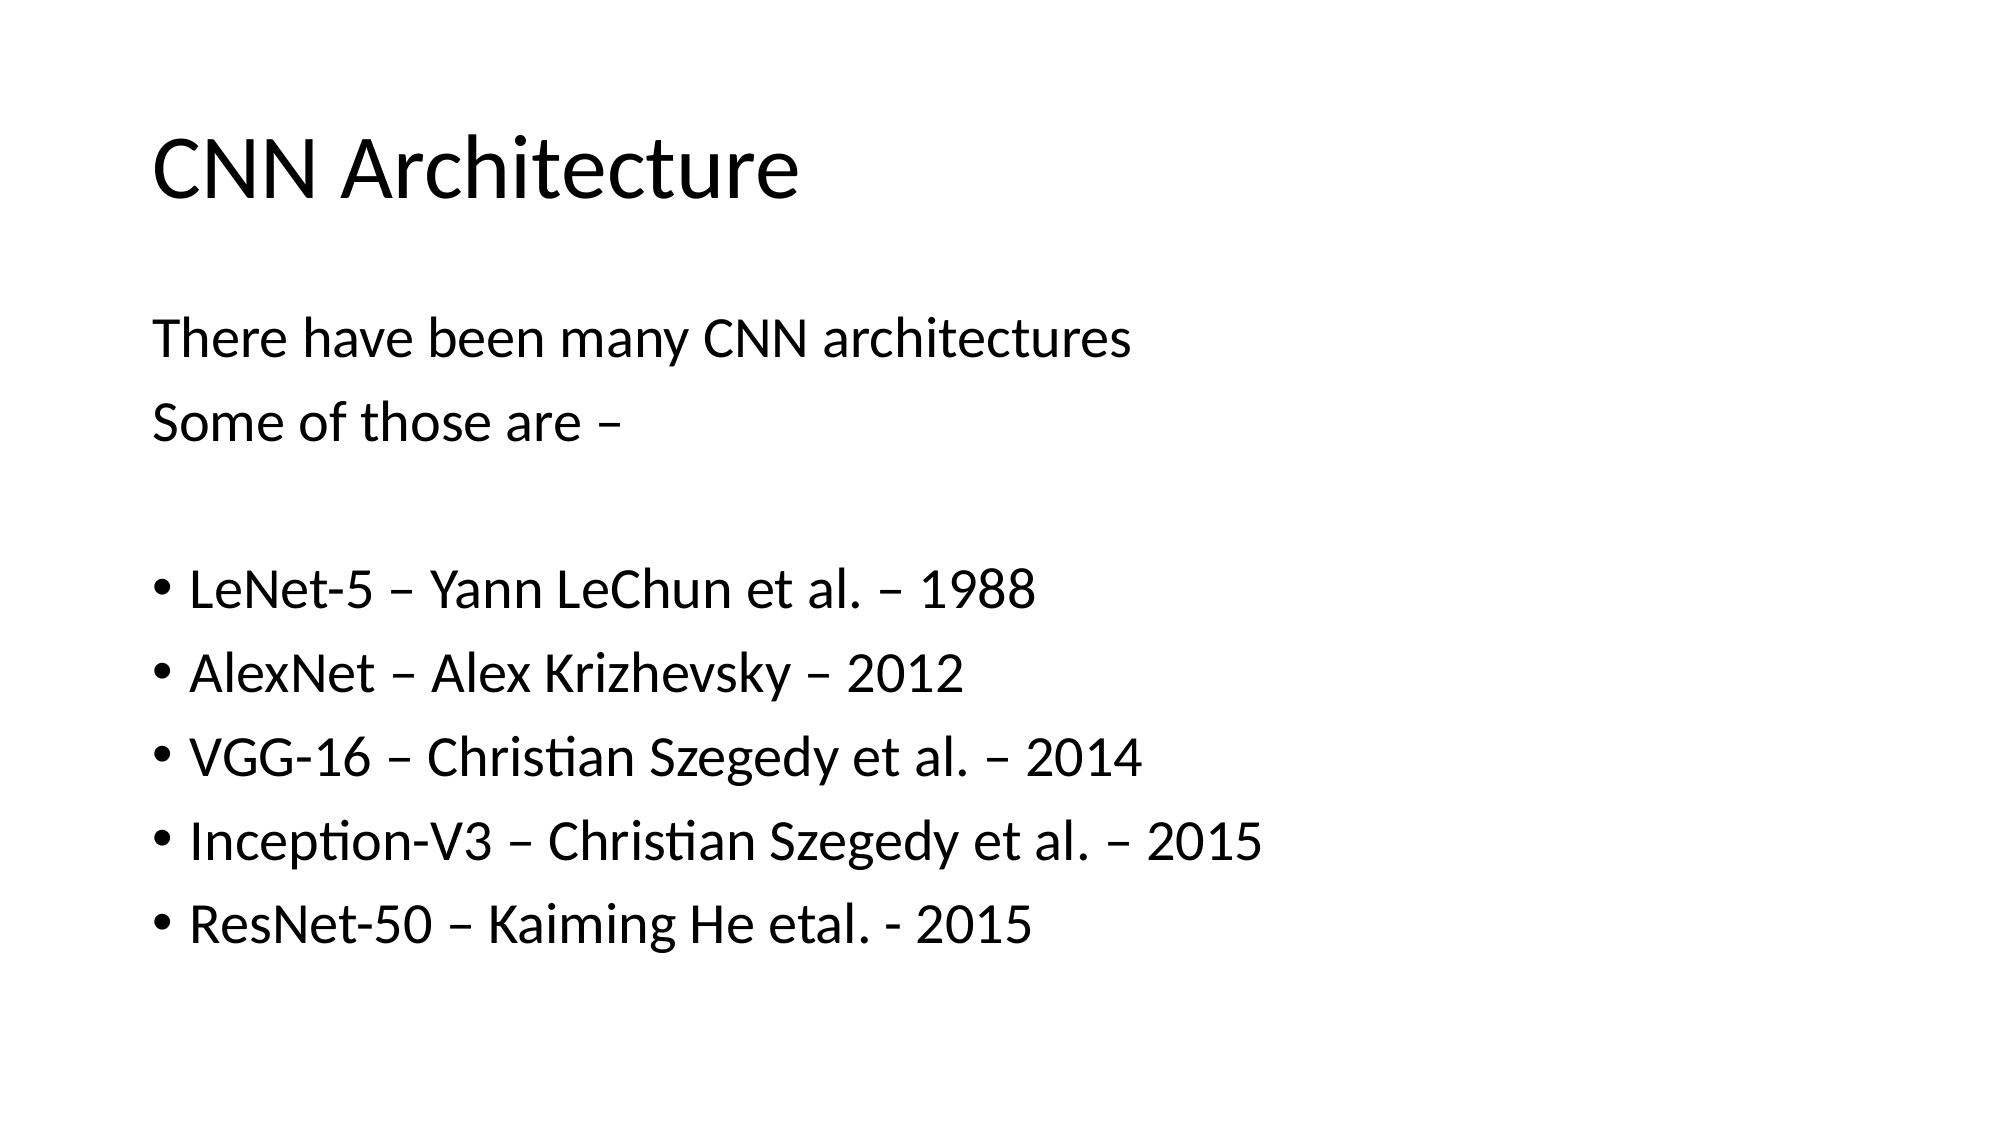

# CNN Architecture
There have been many CNN architectures
Some of those are –

LeNet-5 – Yann LeChun et al. – 1988
AlexNet – Alex Krizhevsky – 2012
VGG-16 – Christian Szegedy et al. – 2014
Inception-V3 – Christian Szegedy et al. – 2015
ResNet-50 – Kaiming He etal. - 2015